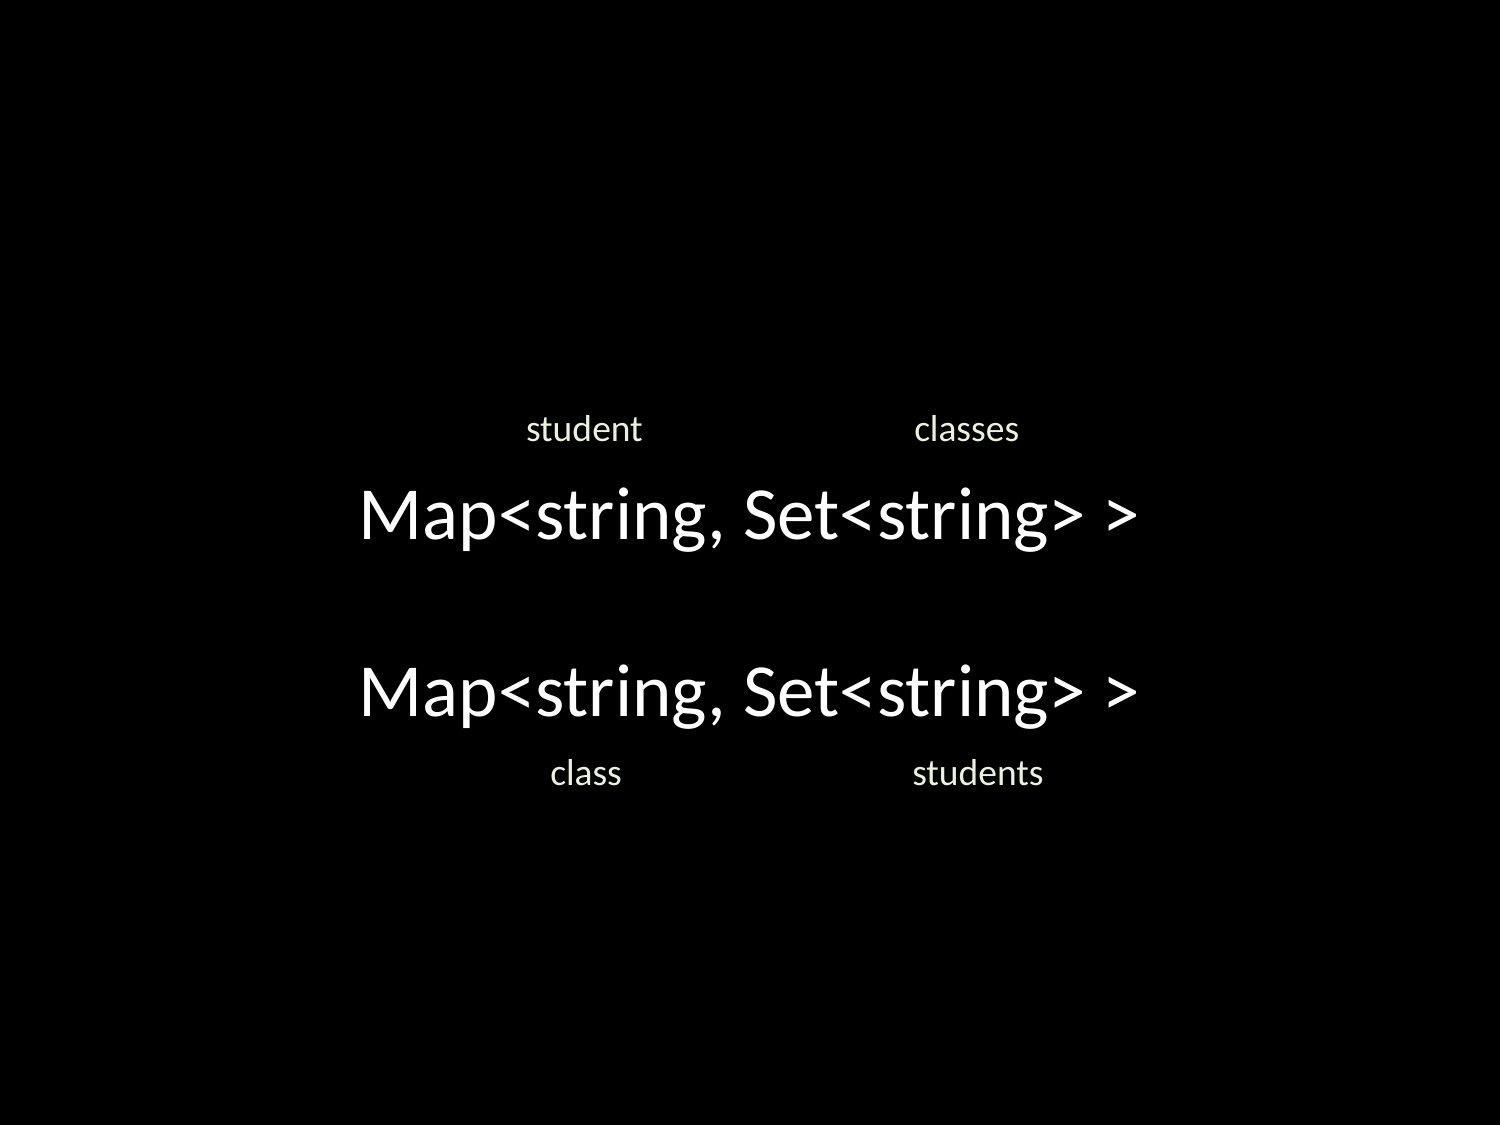

student
classes
Map<string, Set<string> >
Map<string, Set<string> >
class
students